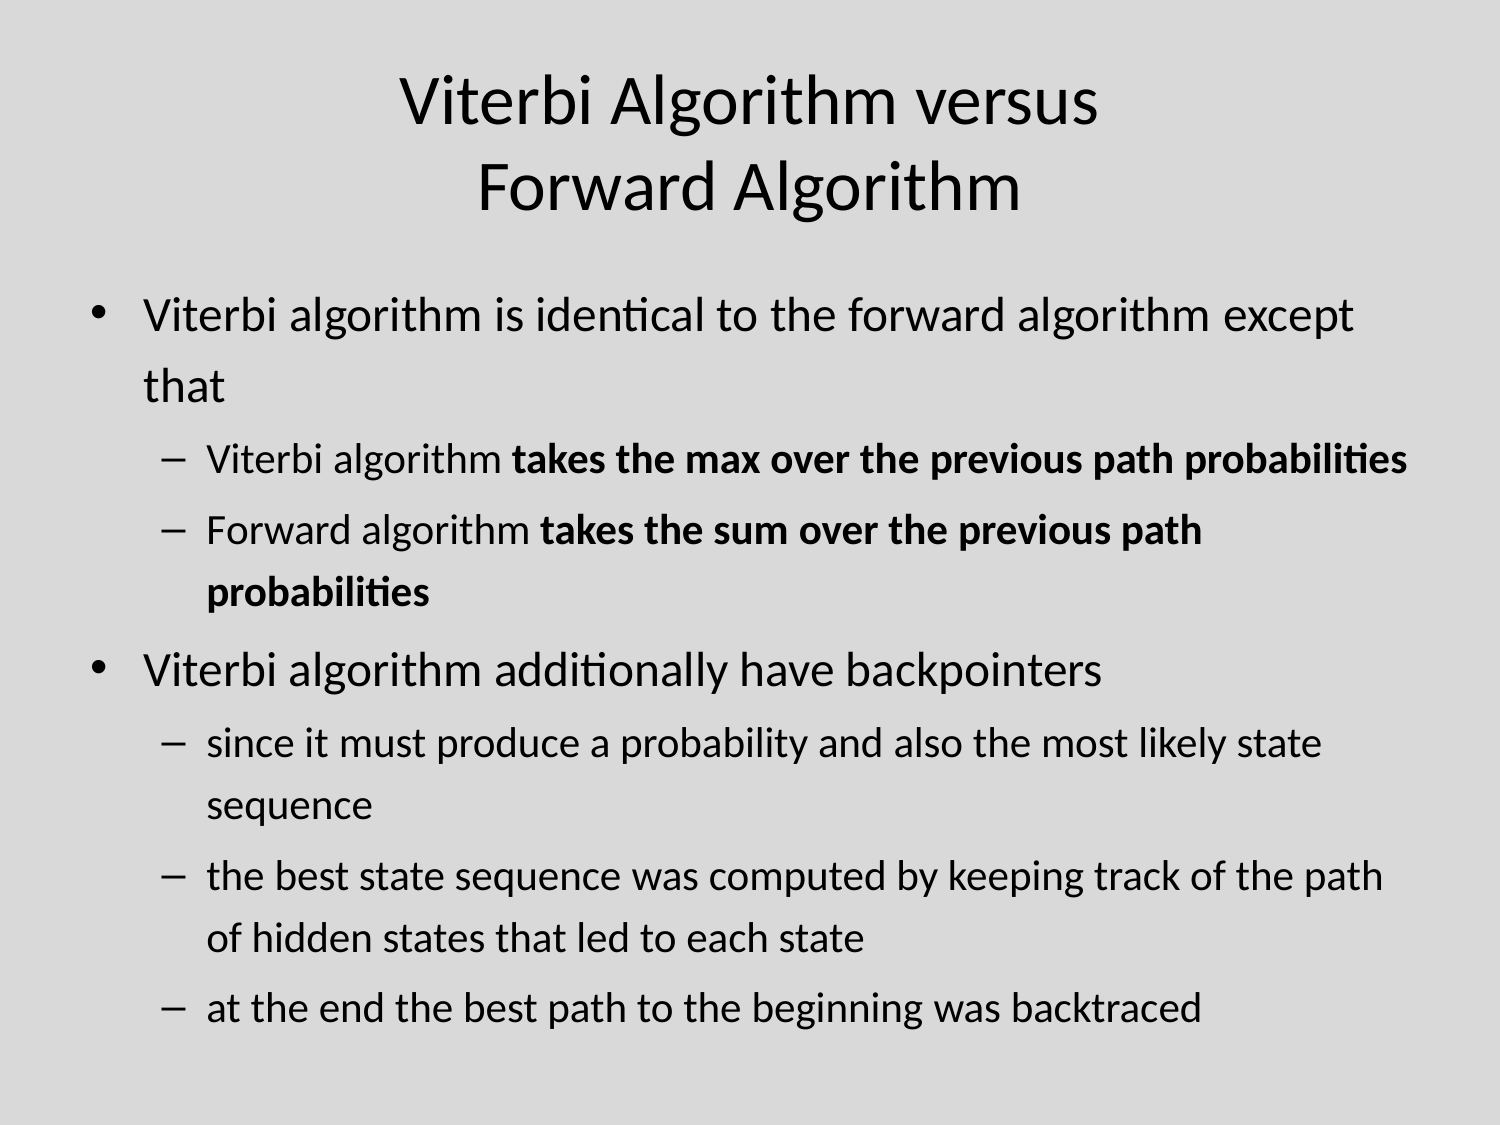

# Viterbi Algorithm versus Forward Algorithm
Viterbi algorithm is identical to the forward algorithm except that
Viterbi algorithm takes the max over the previous path probabilities
Forward algorithm takes the sum over the previous path probabilities
Viterbi algorithm additionally have backpointers
since it must produce a probability and also the most likely state sequence
the best state sequence was computed by keeping track of the path of hidden states that led to each state
at the end the best path to the beginning was backtraced